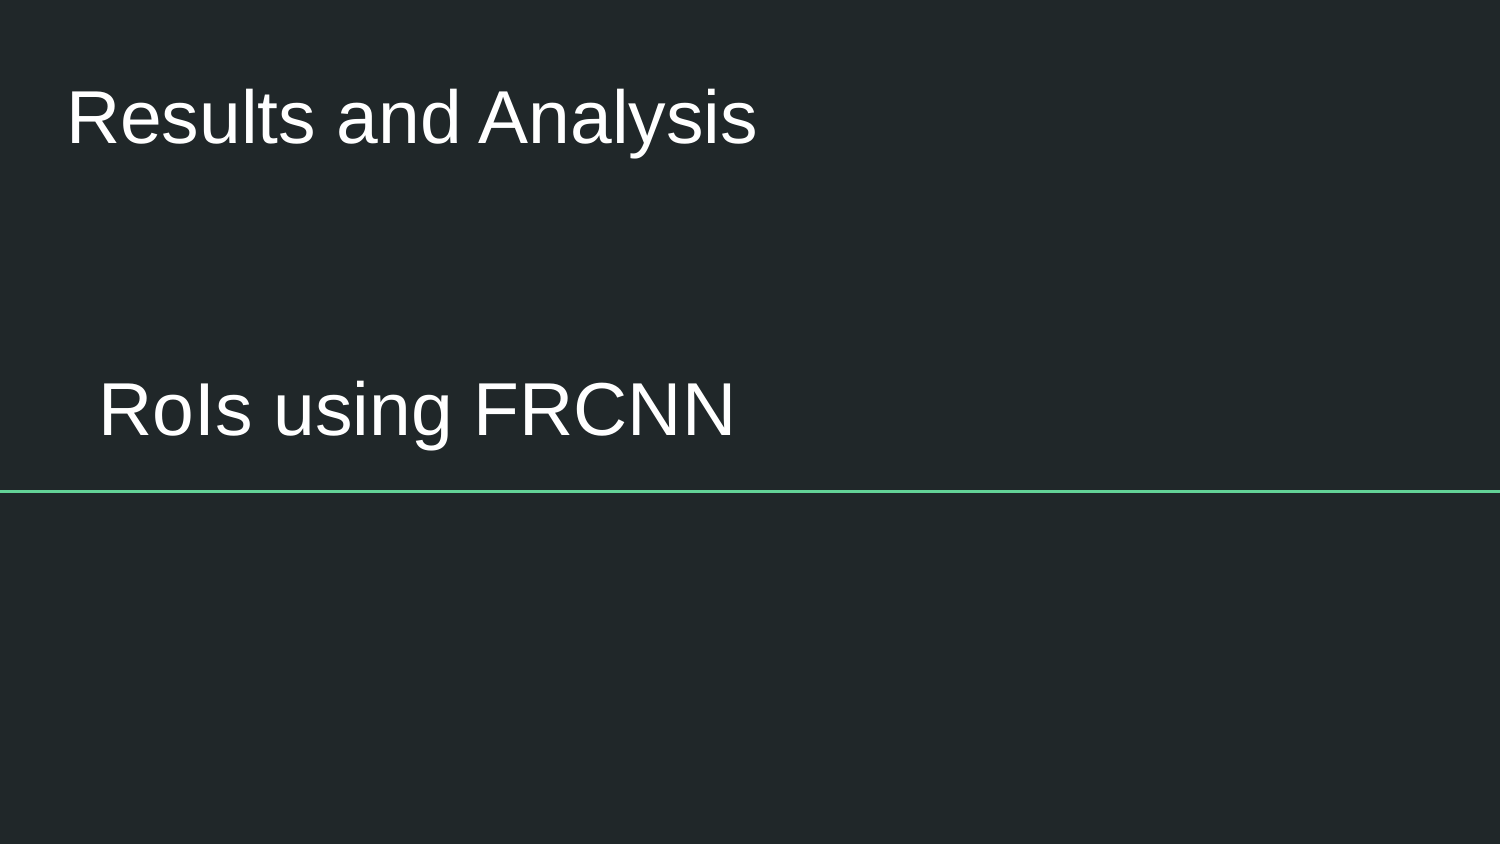

Results and Analysis
# RoIs using FRCNN